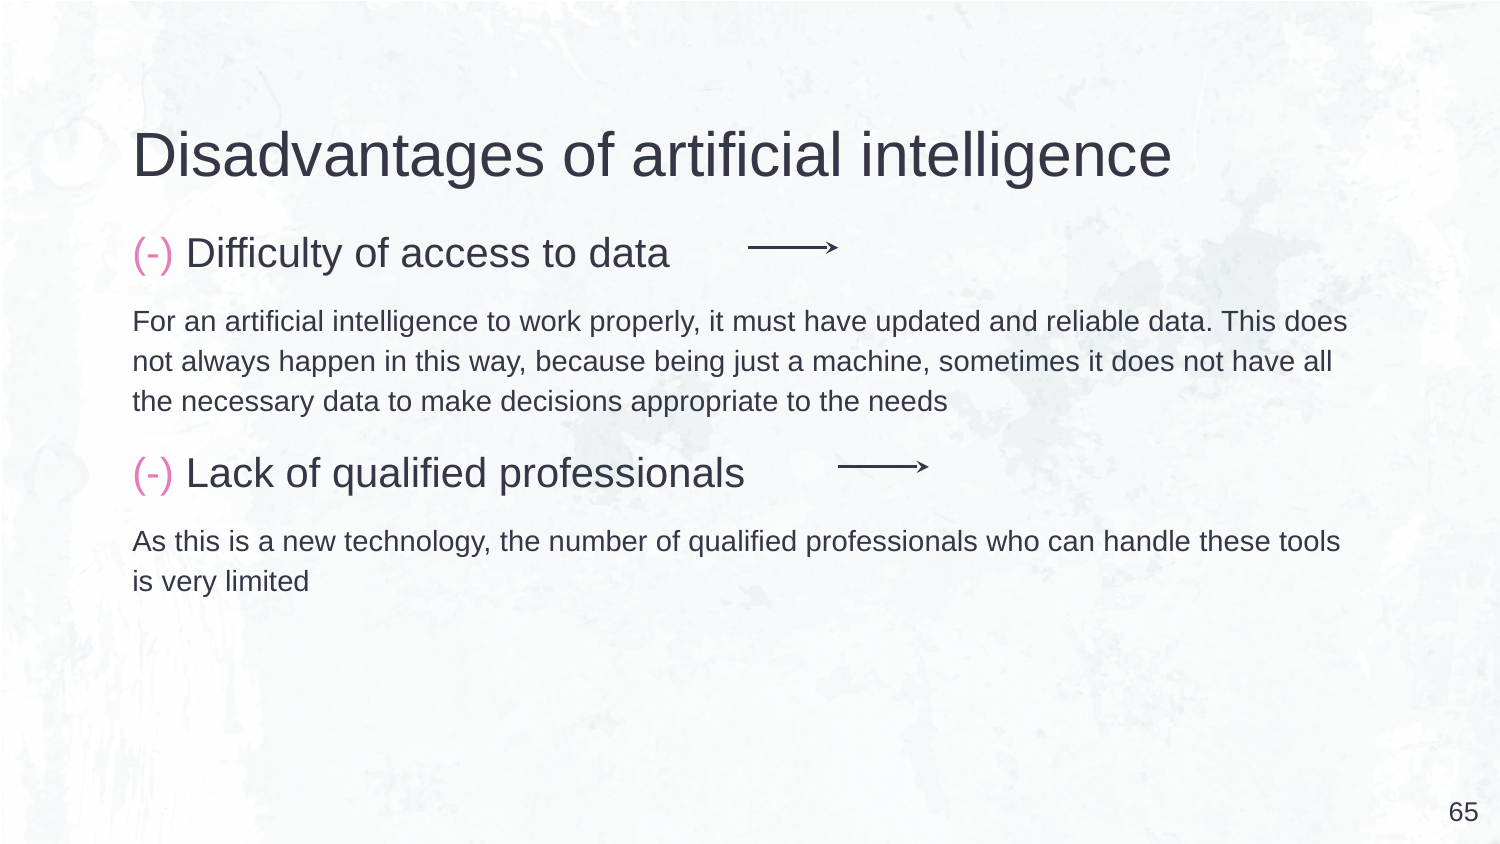

# Disadvantages of artificial intelligence

(-) Difficulty of access to data
For an artificial intelligence to work properly, it must have updated and reliable data. This does not always happen in this way, because being just a machine, sometimes it does not have all the necessary data to make decisions appropriate to the needs
(-) Lack of qualified professionals
As this is a new technology, the number of qualified professionals who can handle these tools is very limited
65